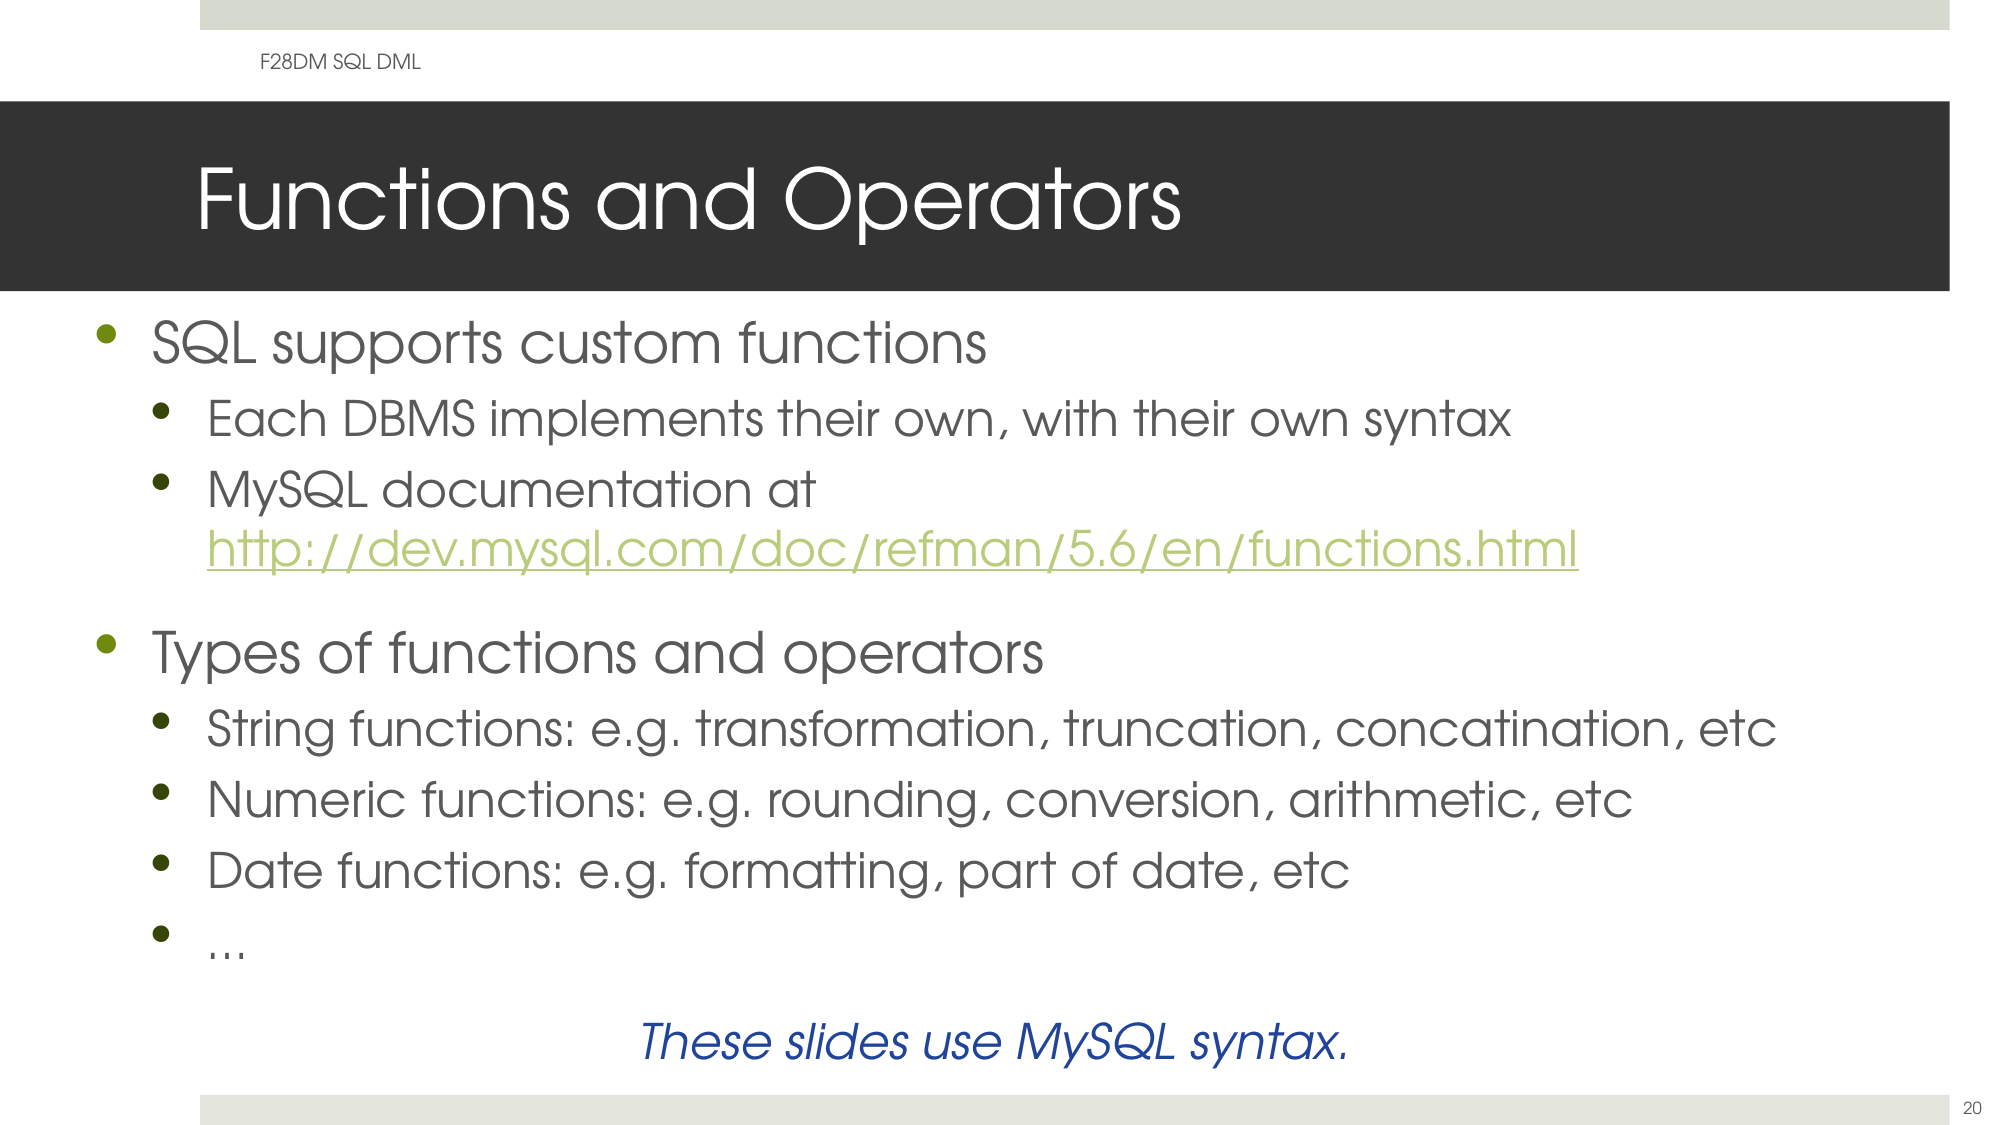

F28DM SQL DML

# Functions and Operators
SQL supports custom functions
Each DBMS implements their own, with their own syntax
MySQL documentation at
http://dev.mysql.com/doc/refman/5.6/en/functions.html
Types of functions and operators
String functions: e.g. transformation, truncation, concatination, etc
Numeric functions: e.g. rounding, conversion, arithmetic, etc
Date functions: e.g. formatting, part of date, etc
…
These slides use MySQL syntax.
20